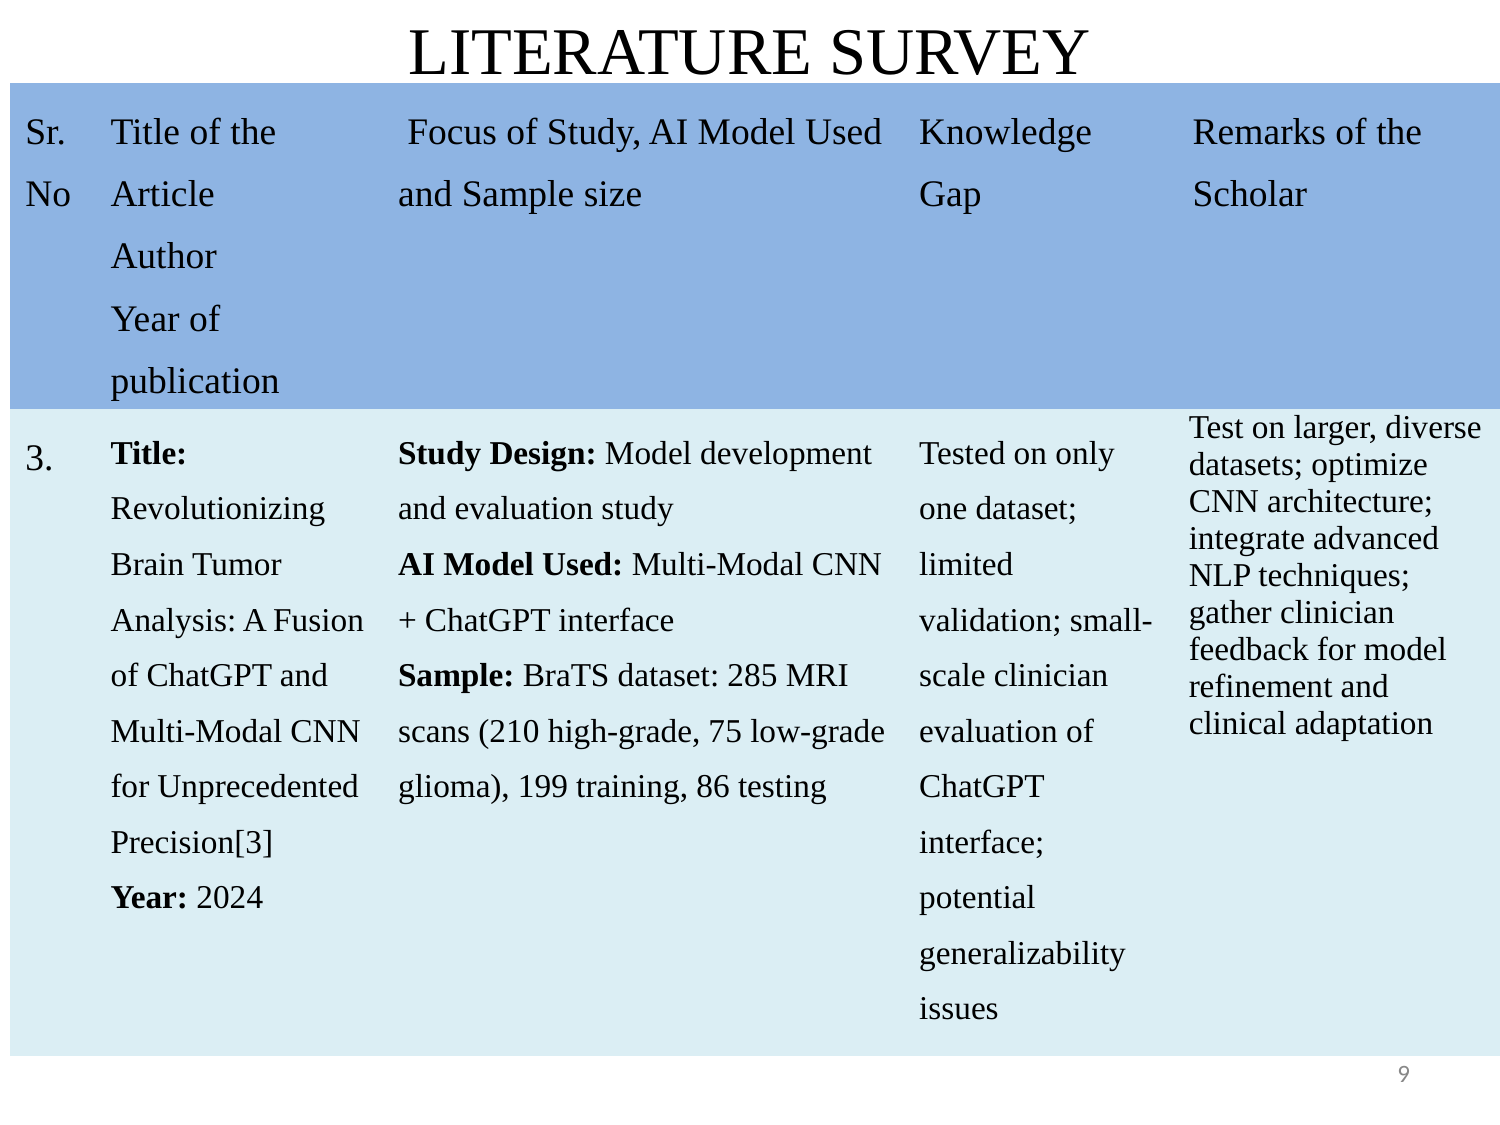

# LITERATURE SURVEY
| Sr.No | Title of the Article Author Year of publication | Focus of Study, AI Model Used and Sample size | Knowledge Gap | Remarks of the Scholar |
| --- | --- | --- | --- | --- |
| 3. | Title: Revolutionizing Brain Tumor Analysis: A Fusion of ChatGPT and Multi-Modal CNN for Unprecedented Precision[3] Year: 2024 | Study Design: Model development and evaluation study AI Model Used: Multi-Modal CNN + ChatGPT interface Sample: BraTS dataset: 285 MRI scans (210 high-grade, 75 low-grade glioma), 199 training, 86 testing | Tested on only one dataset; limited validation; small-scale clinician evaluation of ChatGPT interface; potential generalizability issues | Test on larger, diverse datasets; optimize CNN architecture; integrate advanced NLP techniques; gather clinician feedback for model refinement and clinical adaptation |
9